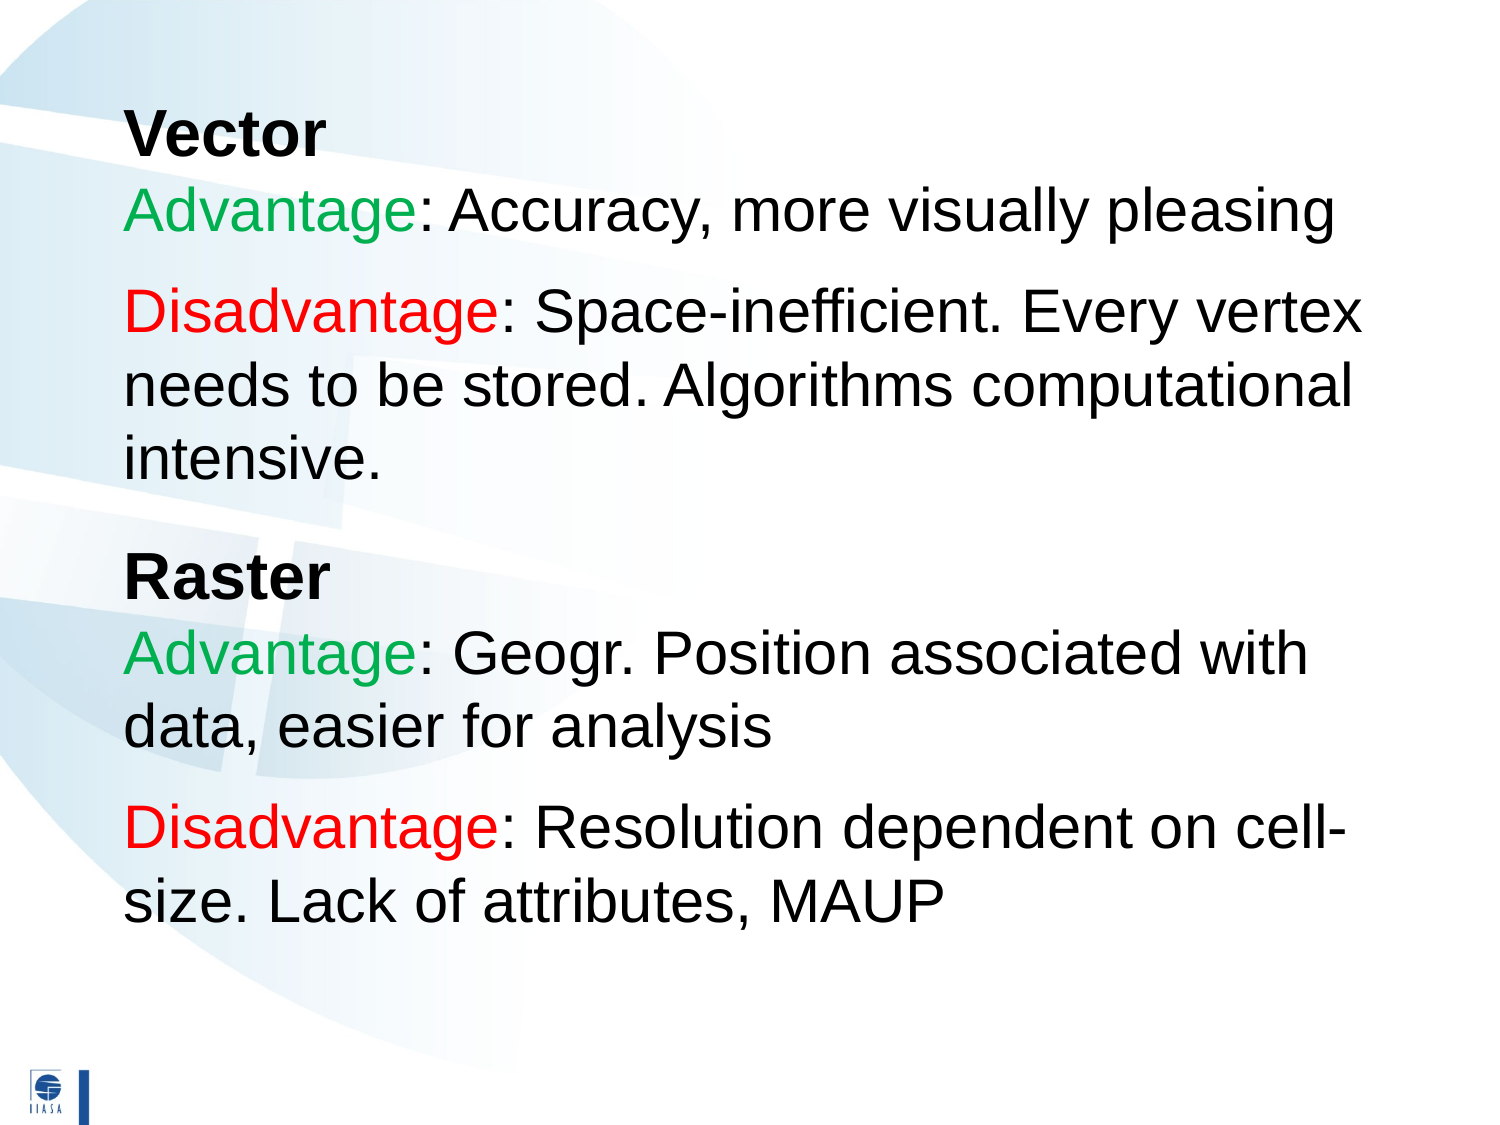

Vector
Advantage: Accuracy, more visually pleasing
Disadvantage: Space-inefficient. Every vertex needs to be stored. Algorithms computational intensive.
Raster
Advantage: Geogr. Position associated with data, easier for analysis
Disadvantage: Resolution dependent on cell-size. Lack of attributes, MAUP